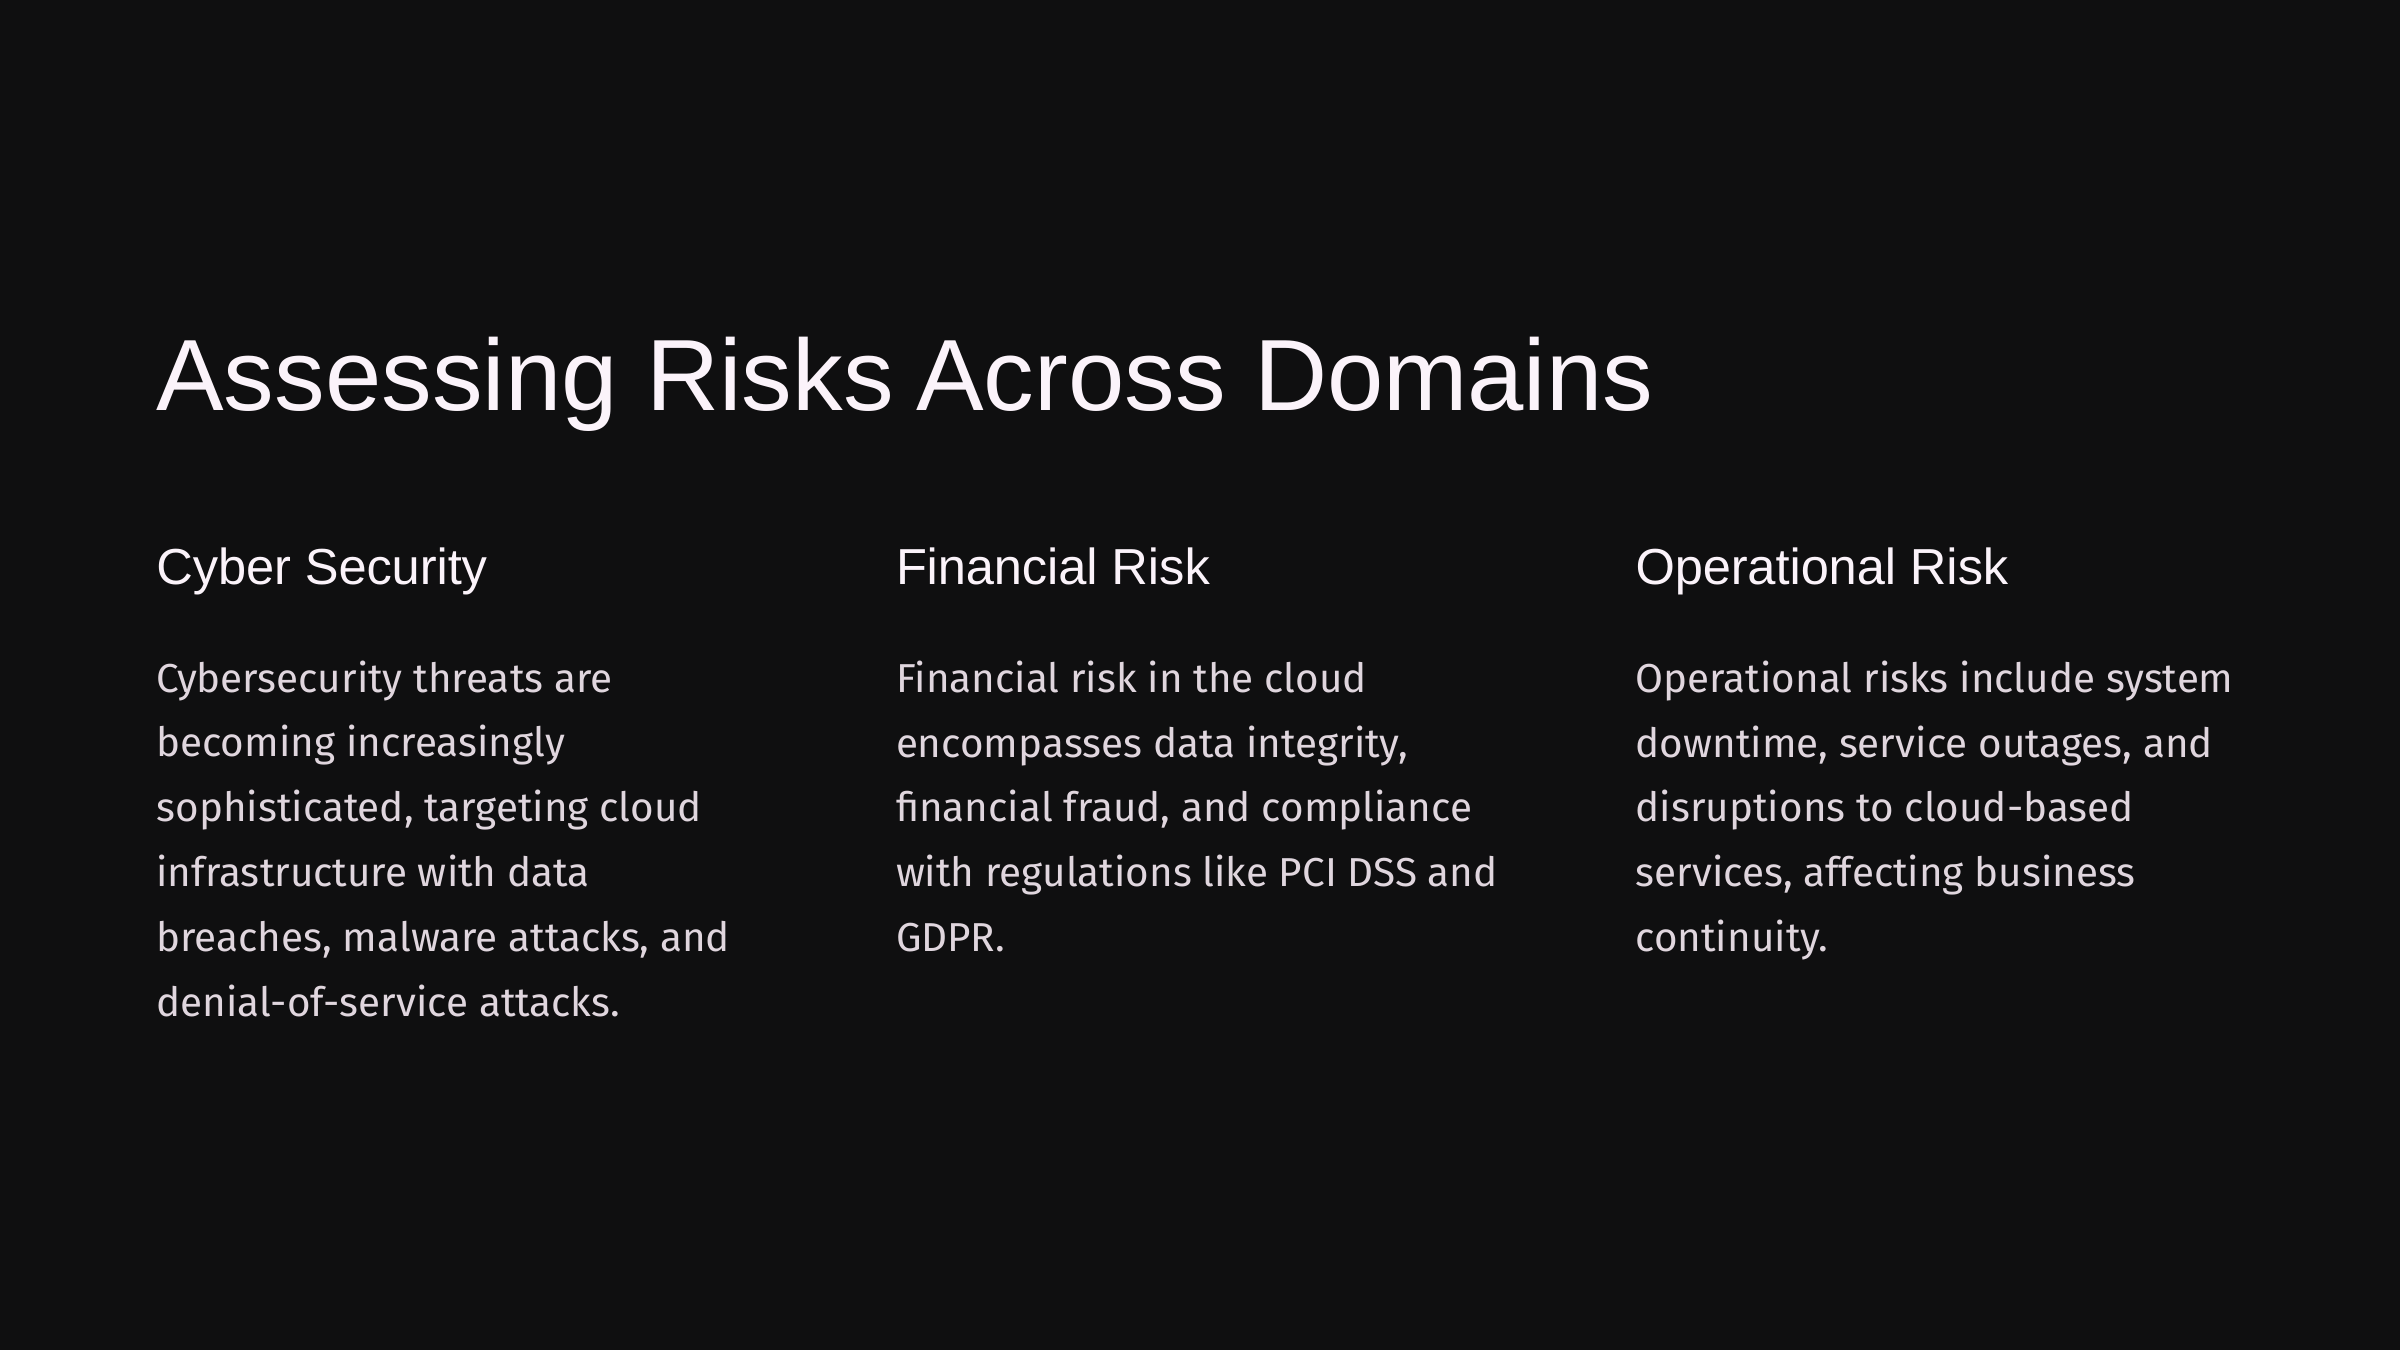

Assessing Risks Across Domains
Cyber Security
Financial Risk
Operational Risk
Cybersecurity threats are becoming increasingly sophisticated, targeting cloud infrastructure with data breaches, malware attacks, and denial-of-service attacks.
Financial risk in the cloud encompasses data integrity, financial fraud, and compliance with regulations like PCI DSS and GDPR.
Operational risks include system downtime, service outages, and disruptions to cloud-based services, affecting business continuity.